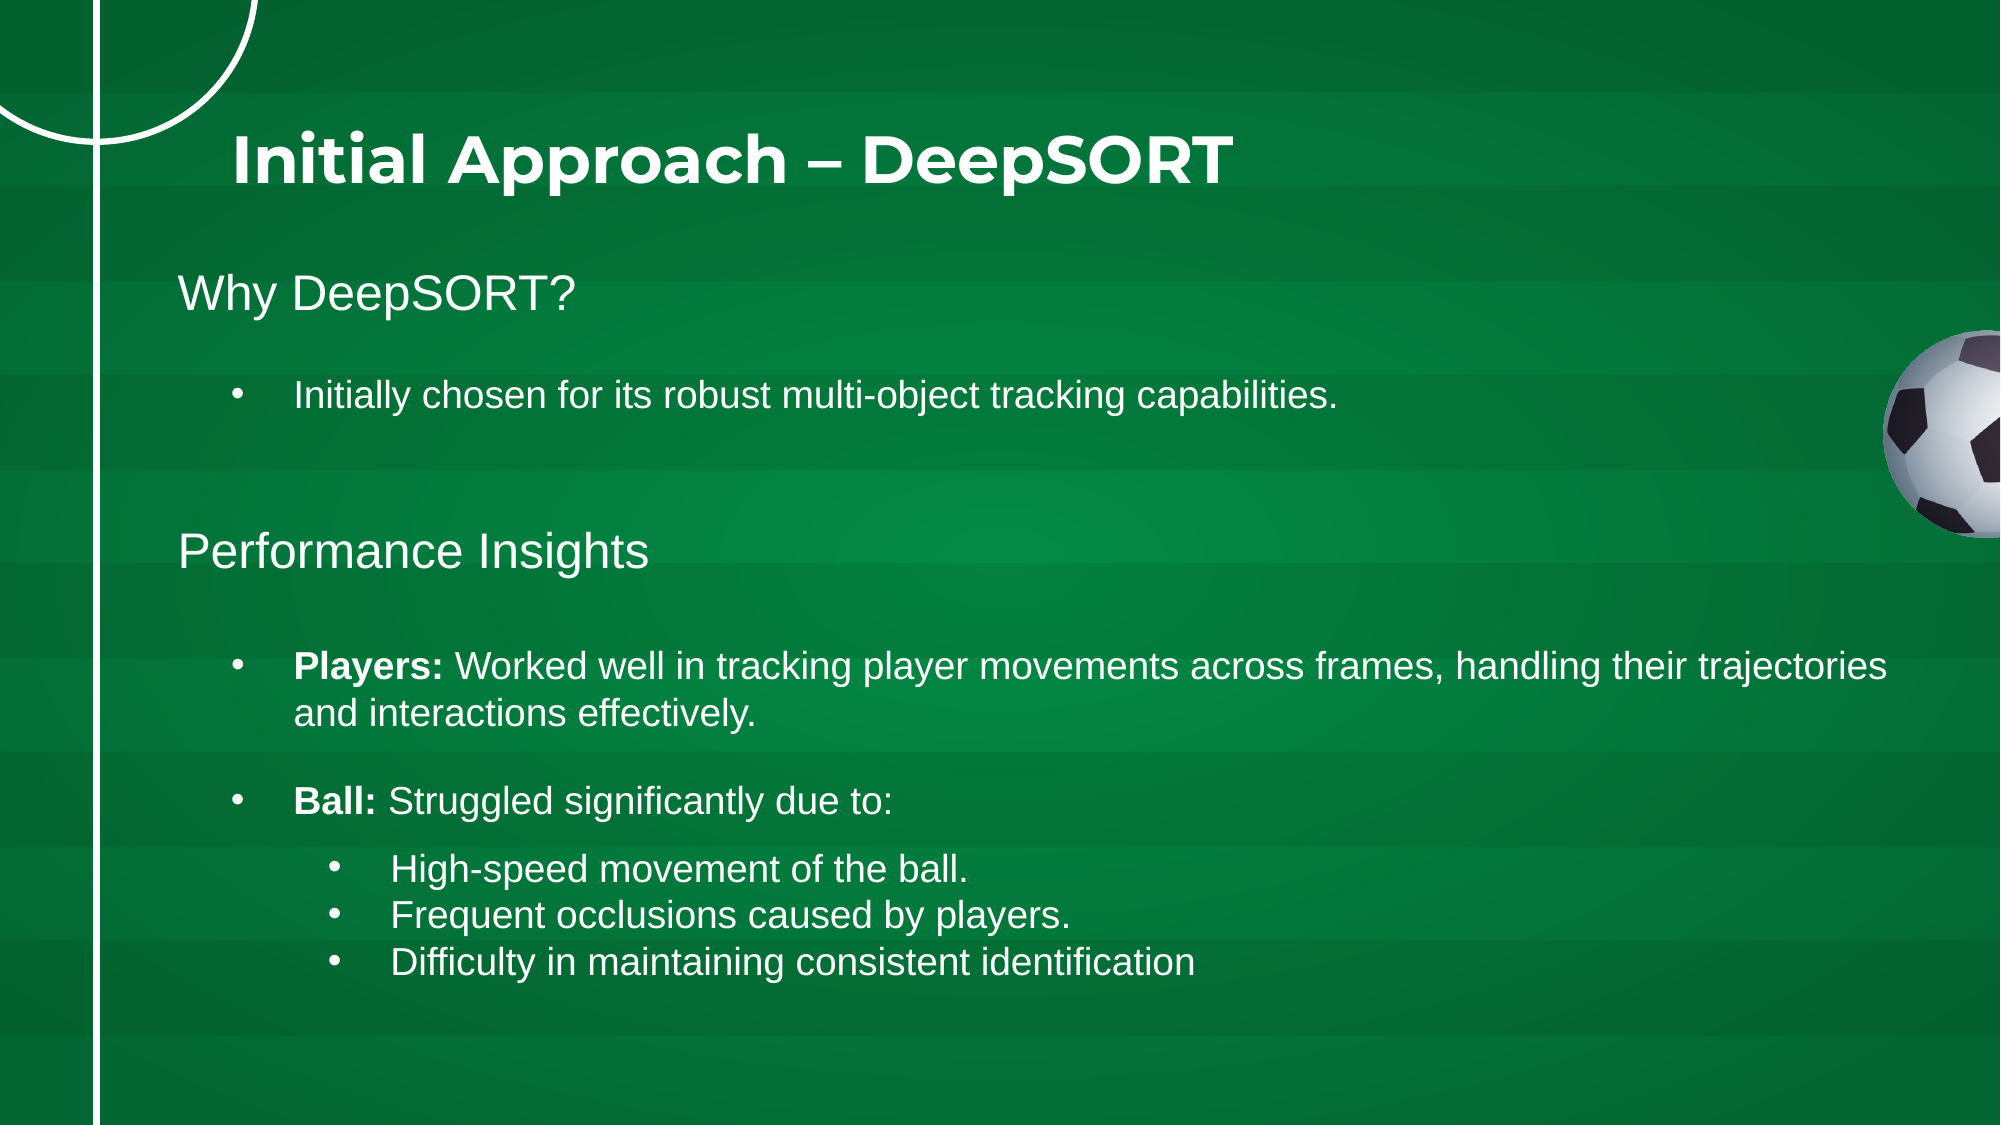

Initial Approach – DeepSORT
Why DeepSORT?
Initially chosen for its robust multi-object tracking capabilities.
Performance Insights
Players: Worked well in tracking player movements across frames, handling their trajectories and interactions effectively.
Ball: Struggled significantly due to:
High-speed movement of the ball.
Frequent occlusions caused by players.
Difficulty in maintaining consistent identification